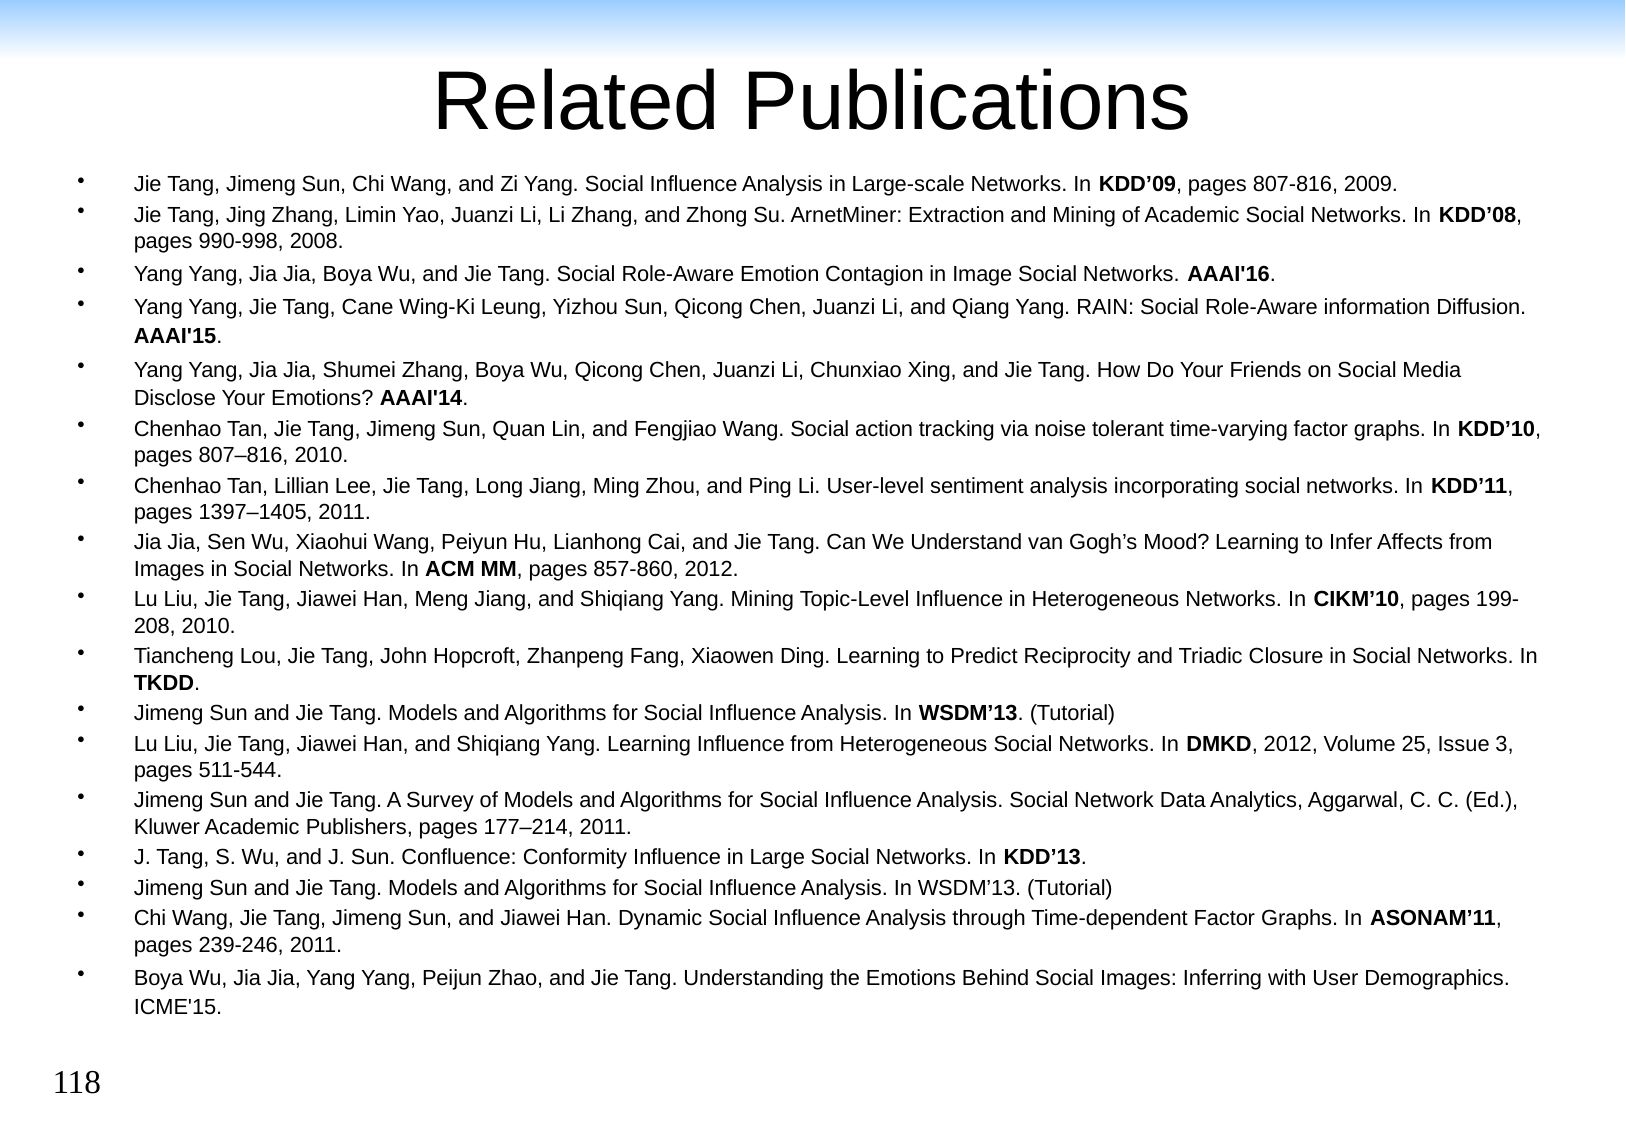

# Related Publications
Jie Tang, Jimeng Sun, Chi Wang, and Zi Yang. Social Influence Analysis in Large-scale Networks. In KDD’09, pages 807-816, 2009.
Jie Tang, Jing Zhang, Limin Yao, Juanzi Li, Li Zhang, and Zhong Su. ArnetMiner: Extraction and Mining of Academic Social Networks. In KDD’08, pages 990-998, 2008.
Yang Yang, Jia Jia, Boya Wu, and Jie Tang. Social Role-Aware Emotion Contagion in Image Social Networks. AAAI'16.
Yang Yang, Jie Tang, Cane Wing-Ki Leung, Yizhou Sun, Qicong Chen, Juanzi Li, and Qiang Yang. RAIN: Social Role-Aware information Diffusion. AAAI'15.
Yang Yang, Jia Jia, Shumei Zhang, Boya Wu, Qicong Chen, Juanzi Li, Chunxiao Xing, and Jie Tang. How Do Your Friends on Social Media Disclose Your Emotions? AAAI'14.
Chenhao Tan, Jie Tang, Jimeng Sun, Quan Lin, and Fengjiao Wang. Social action tracking via noise tolerant time-varying factor graphs. In KDD’10, pages 807–816, 2010.
Chenhao Tan, Lillian Lee, Jie Tang, Long Jiang, Ming Zhou, and Ping Li. User-level sentiment analysis incorporating social networks. In KDD’11,  pages 1397–1405, 2011.
Jia Jia, Sen Wu, Xiaohui Wang, Peiyun Hu, Lianhong Cai, and Jie Tang. Can We Understand van Gogh’s Mood? Learning to Infer Affects from Images in Social Networks. In ACM MM, pages 857-860, 2012.
Lu Liu, Jie Tang, Jiawei Han, Meng Jiang, and Shiqiang Yang. Mining Topic-Level Influence in Heterogeneous Networks. In CIKM’10, pages 199-208, 2010.
Tiancheng Lou, Jie Tang, John Hopcroft, Zhanpeng Fang, Xiaowen Ding. Learning to Predict Reciprocity and Triadic Closure in Social Networks. In TKDD.
Jimeng Sun and Jie Tang. Models and Algorithms for Social Influence Analysis. In WSDM’13. (Tutorial)
Lu Liu, Jie Tang, Jiawei Han, and Shiqiang Yang. Learning Influence from Heterogeneous Social Networks. In DMKD, 2012, Volume 25, Issue 3, pages 511-544.
Jimeng Sun and Jie Tang. A Survey of Models and Algorithms for Social Influence Analysis. Social Network Data Analytics, Aggarwal, C. C. (Ed.), Kluwer Academic Publishers, pages 177–214, 2011.
J. Tang, S. Wu, and J. Sun. Confluence: Conformity Influence in Large Social Networks. In KDD’13.
Jimeng Sun and Jie Tang. Models and Algorithms for Social Influence Analysis. In WSDM’13. (Tutorial)
Chi Wang, Jie Tang, Jimeng Sun, and Jiawei Han. Dynamic Social Influence Analysis through Time-dependent Factor Graphs. In ASONAM’11, pages 239-246, 2011.
Boya Wu, Jia Jia, Yang Yang, Peijun Zhao, and Jie Tang. Understanding the Emotions Behind Social Images: Inferring with User Demographics. ICME'15.